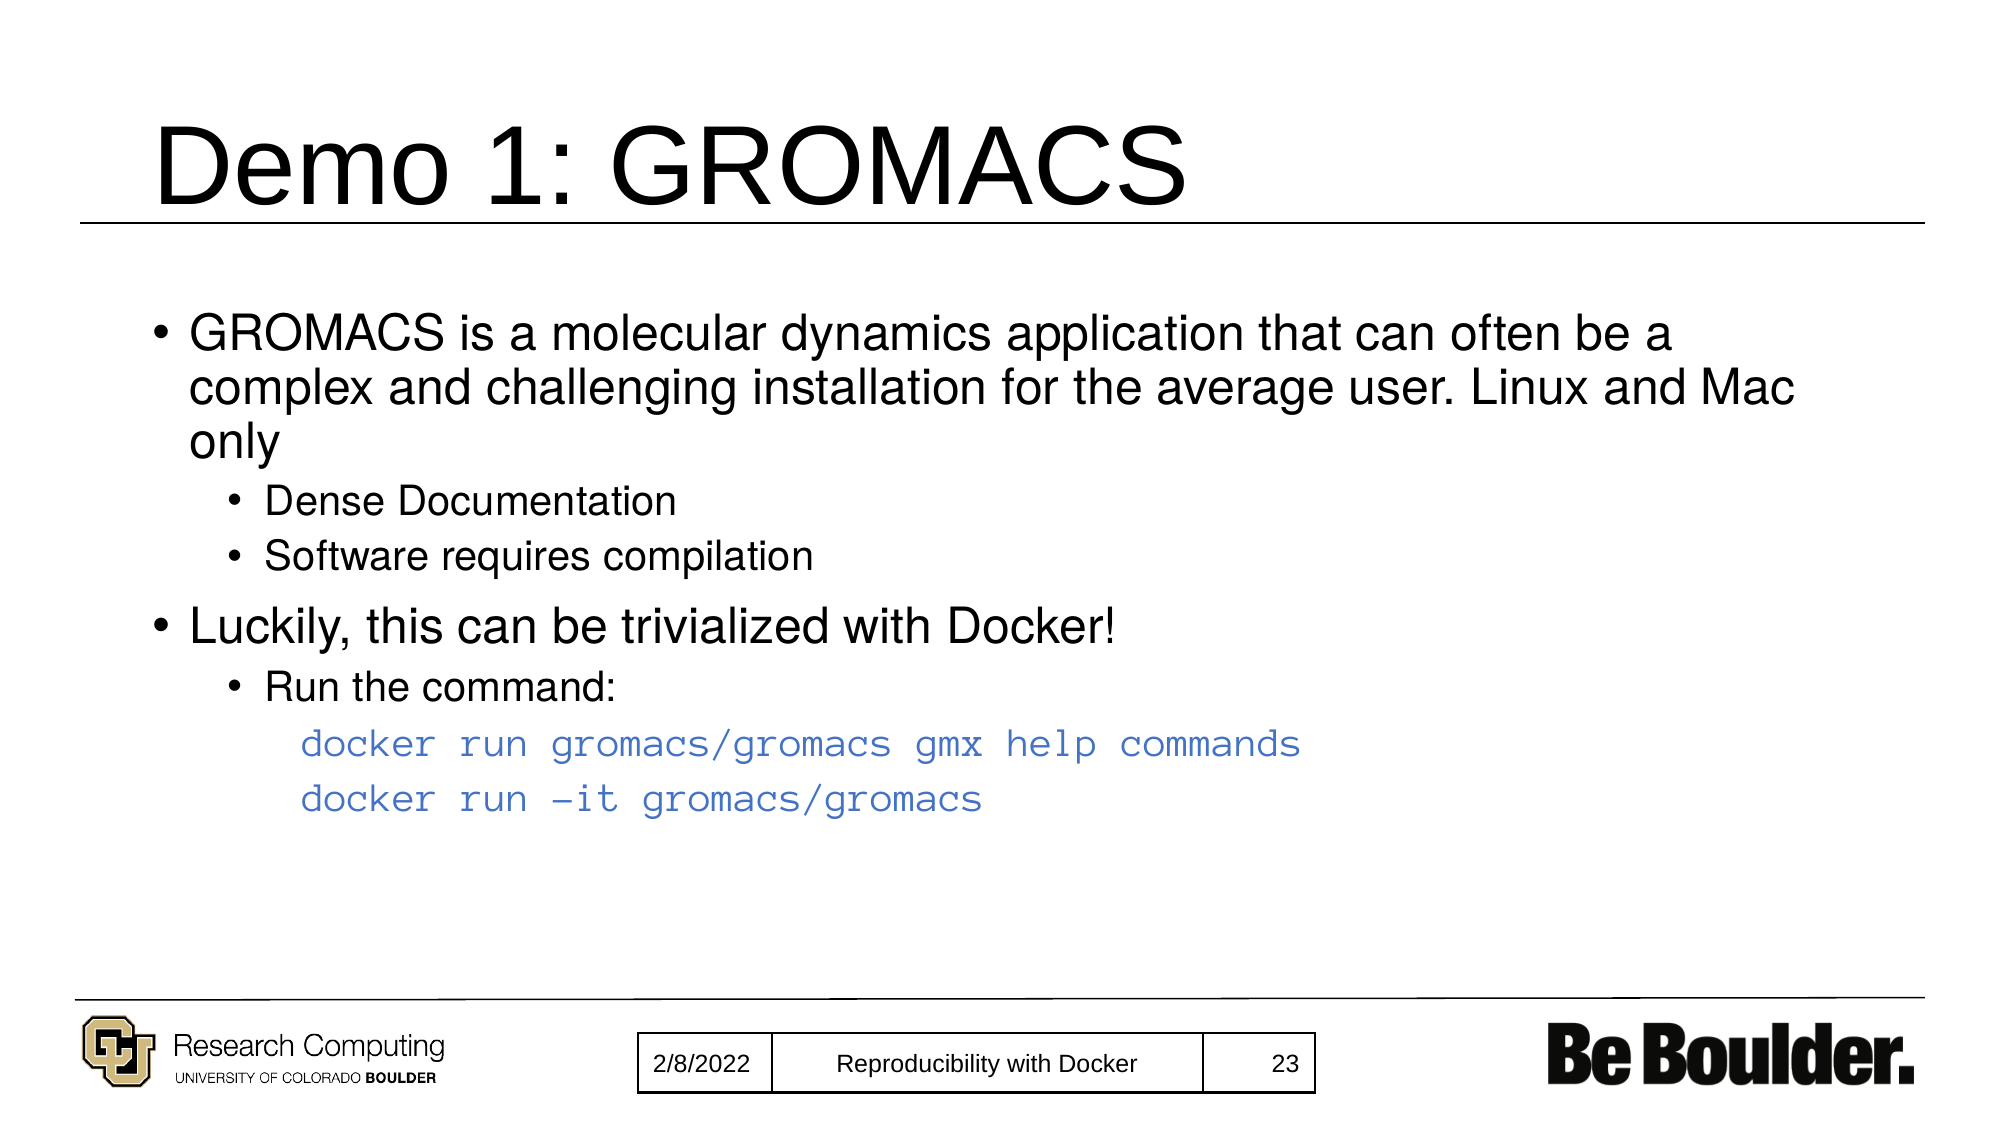

# Demo 1: GROMACS
GROMACS is a molecular dynamics application that can often be a complex and challenging installation for the average user. Linux and Mac only
Dense Documentation
Software requires compilation
Luckily, this can be trivialized with Docker!
Run the command:
docker run gromacs/gromacs gmx help commands
docker run -it gromacs/gromacs
2/8/2022
23
Reproducibility with Docker